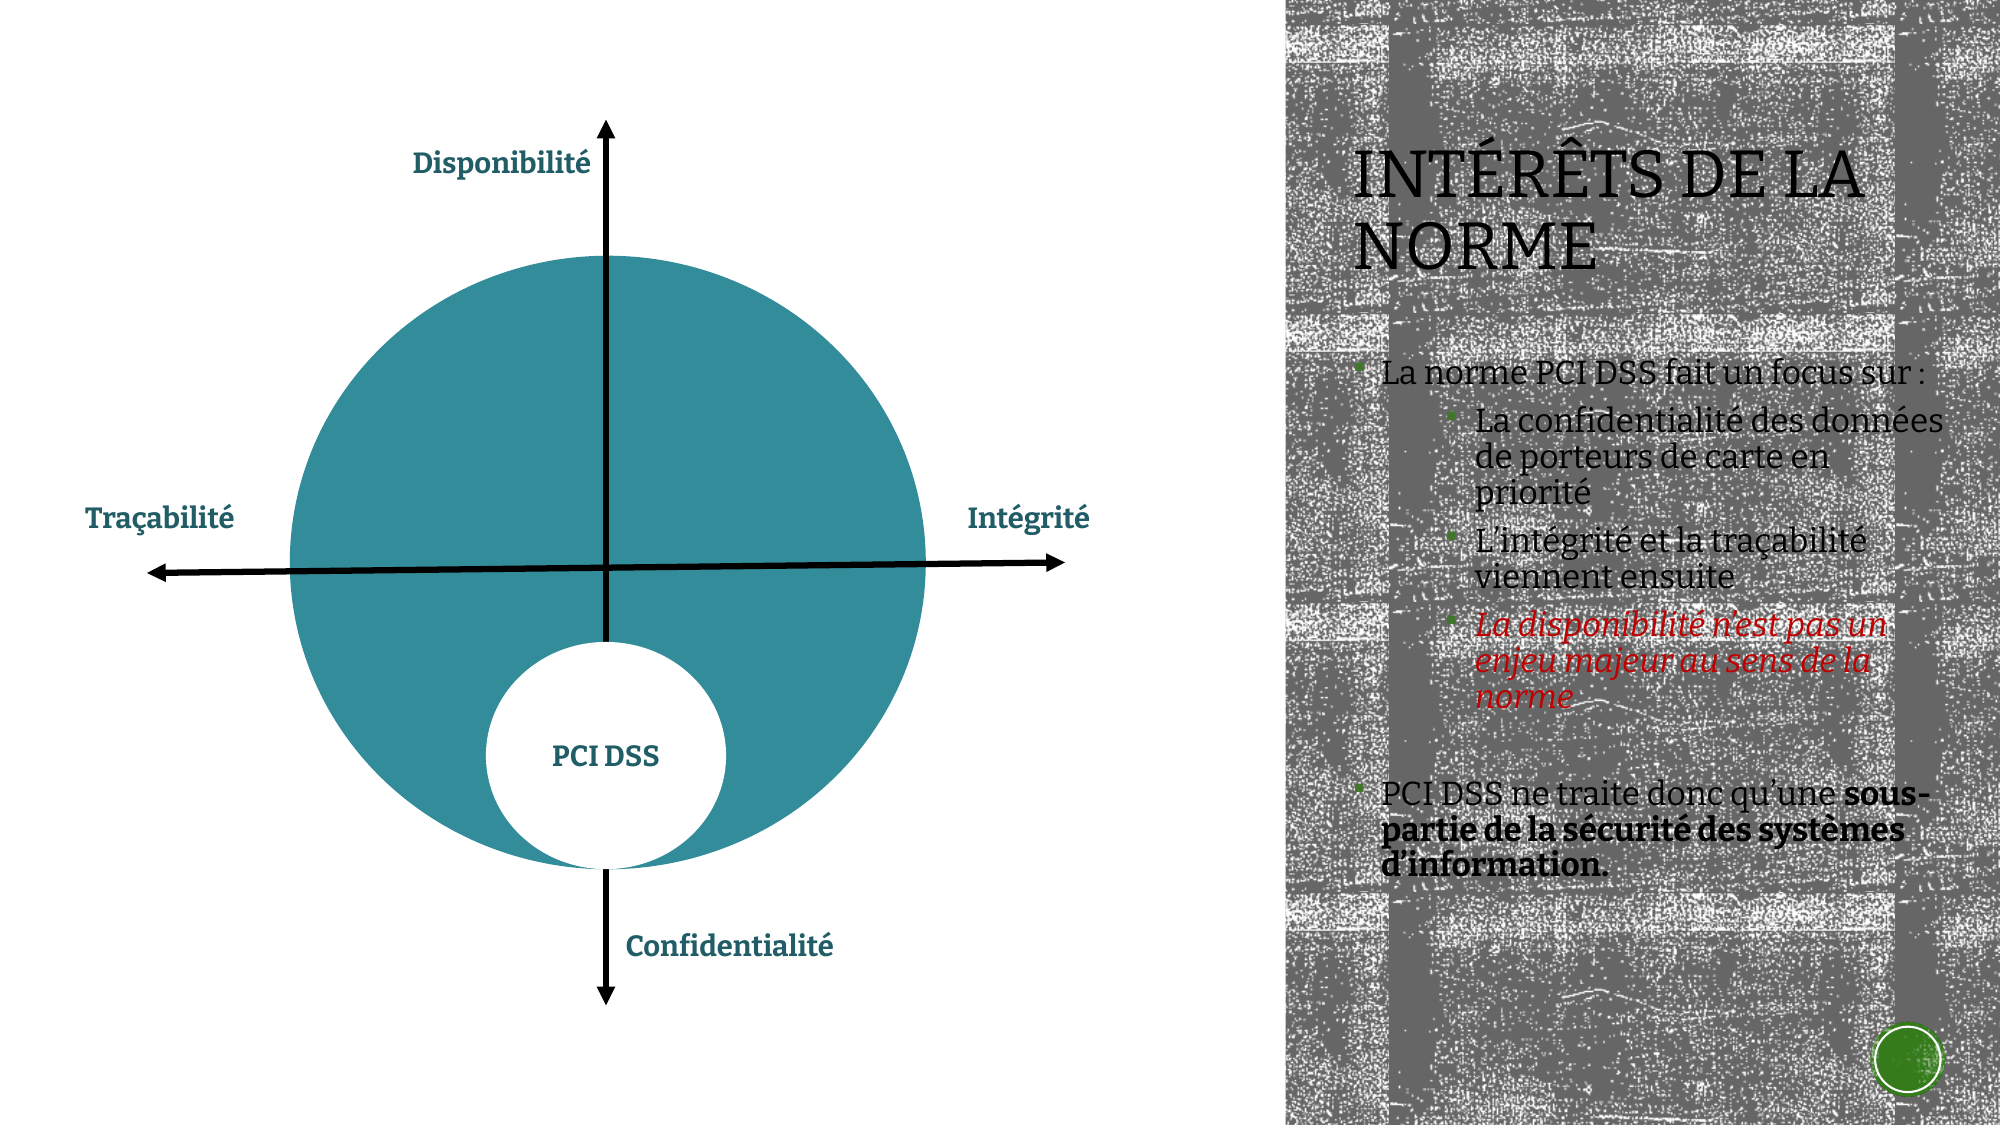

# Intérêts de la norme
Disponibilité

La norme PCI DSS fait un focus sur :
La confidentialité des données de porteurs de carte en priorité
L’intégrité et la traçabilité viennent ensuite
La disponibilité n’est pas un enjeu majeur au sens de la norme

PCI DSS ne traite donc qu’une sous-partie de la sécurité des systèmes d’information.
Traçabilité
Intégrité

PCI DSS
Confidentialité